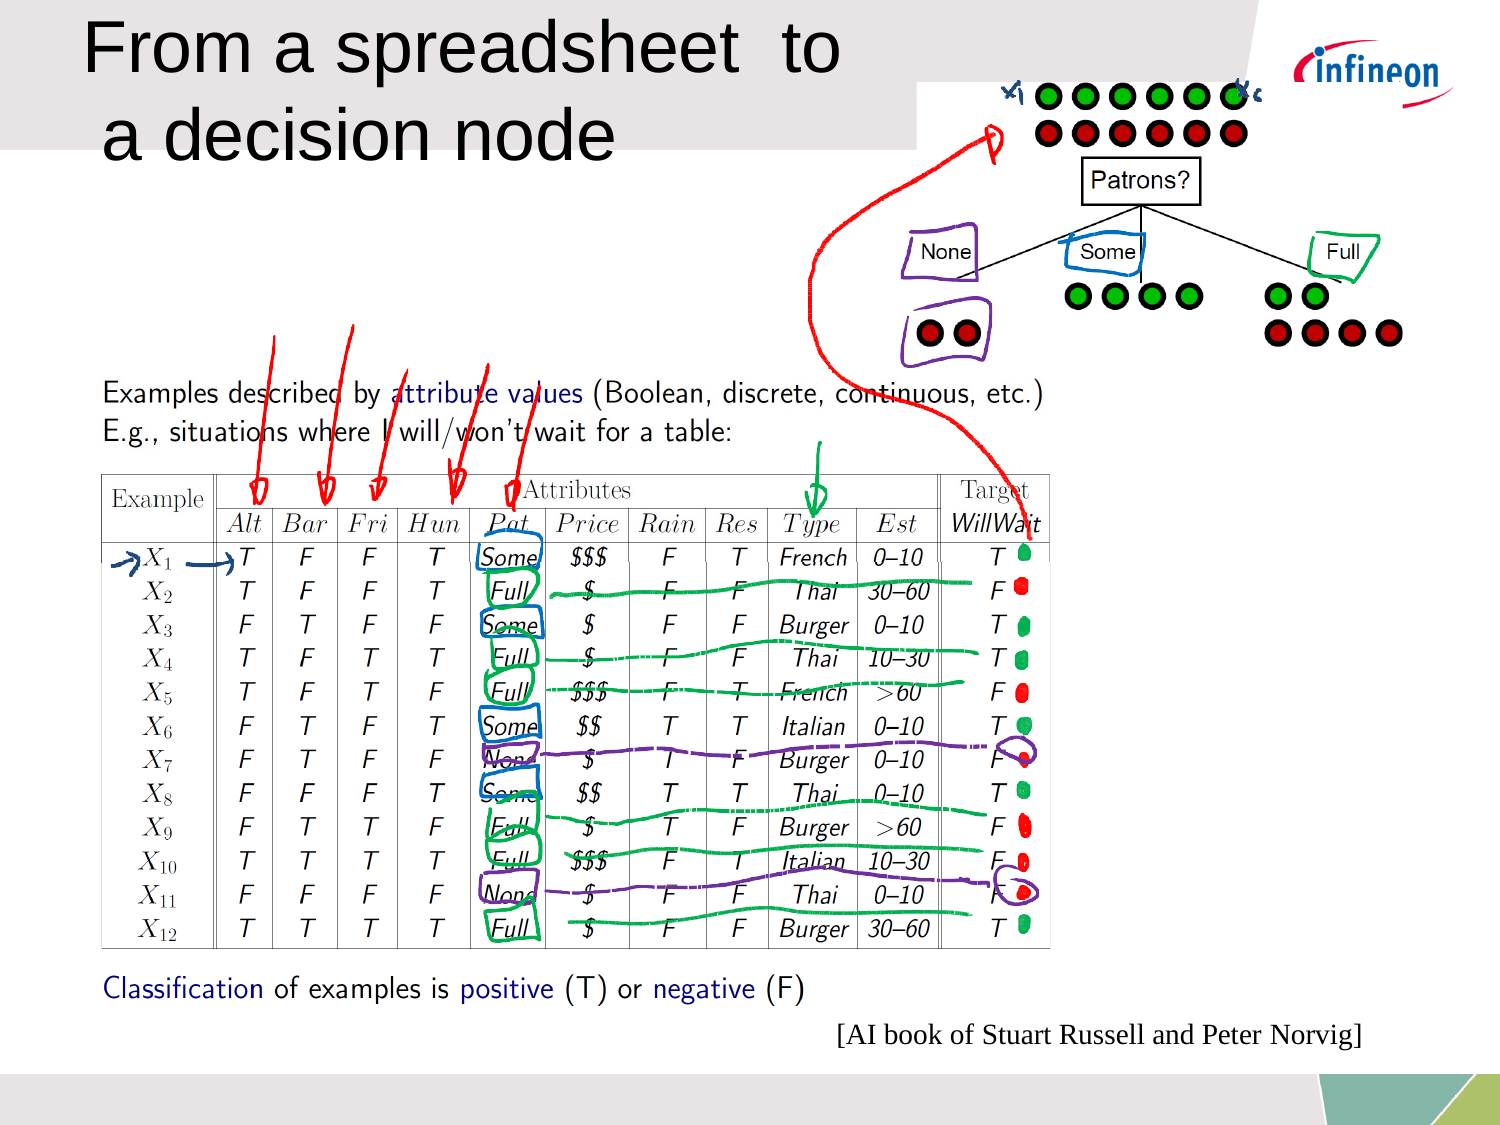

# From a spreadsheet  to a decision node

[AI book of Stuart Russell and Peter Norvig]